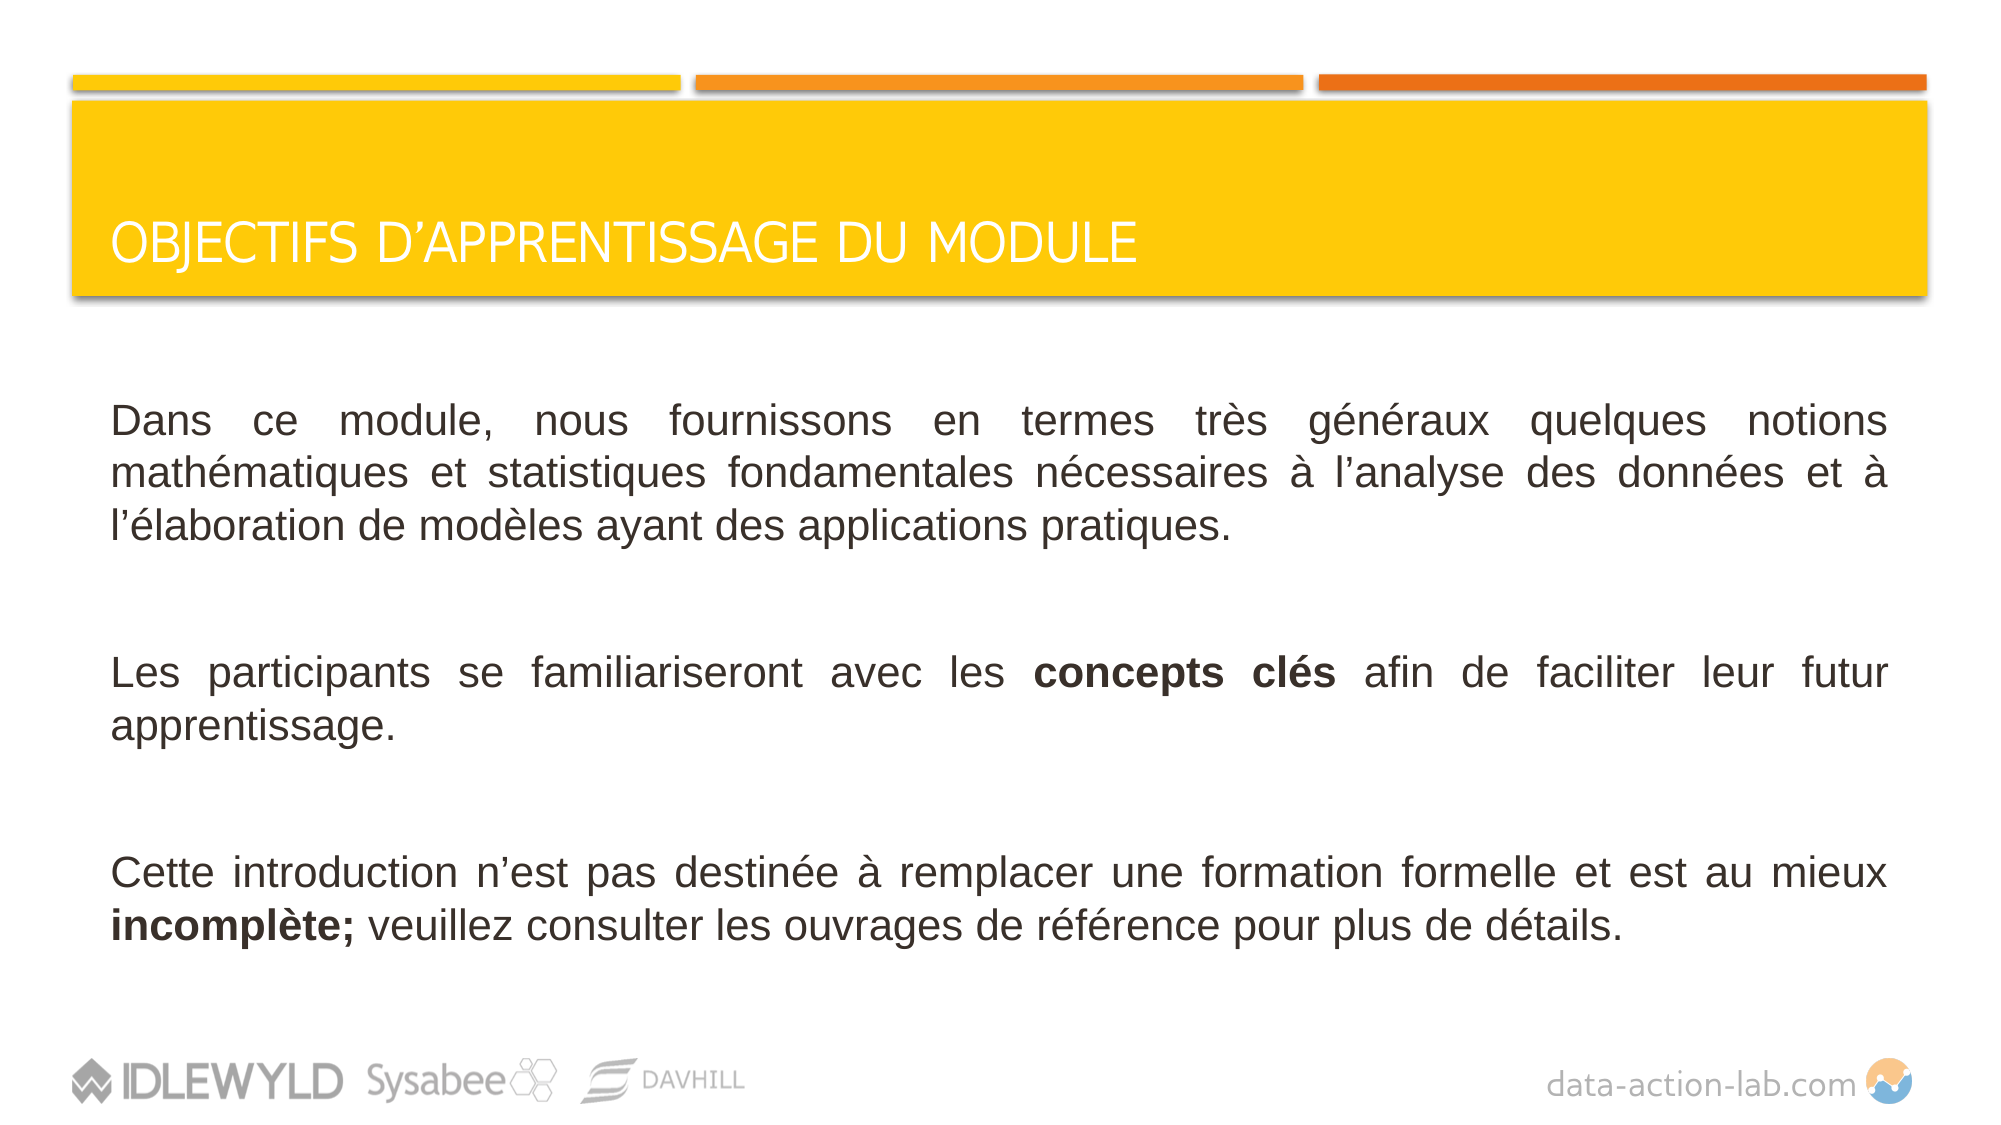

# OBJECTIFS D’APPRENTISSAGE DU MODULE
Dans ce module, nous fournissons en termes très généraux quelques notions mathématiques et statistiques fondamentales nécessaires à l’analyse des données et à l’élaboration de modèles ayant des applications pratiques.

Les participants se familiariseront avec les concepts clés afin de faciliter leur futur apprentissage.

Cette introduction n’est pas destinée à remplacer une formation formelle et est au mieux incomplète; veuillez consulter les ouvrages de référence pour plus de détails.